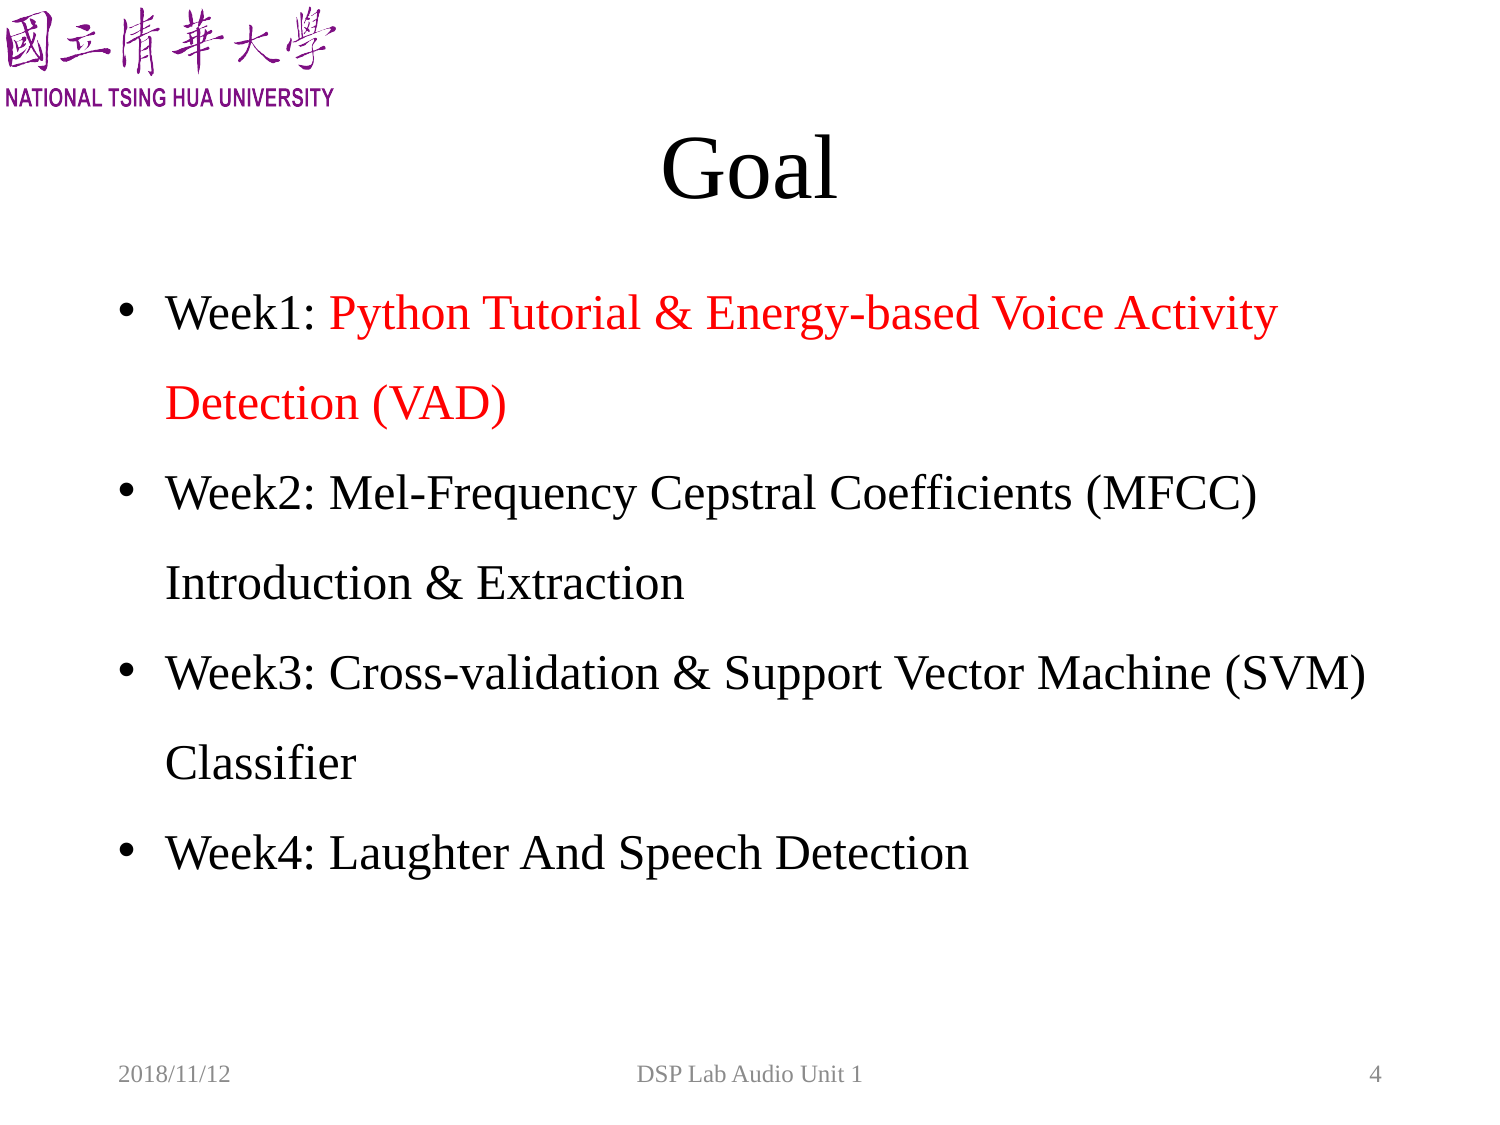

# Goal
Week1: Python Tutorial & Energy-based Voice Activity Detection (VAD)
Week2: Mel-Frequency Cepstral Coefficients (MFCC) Introduction & Extraction
Week3: Cross-validation & Support Vector Machine (SVM) Classifier
Week4: Laughter And Speech Detection
2018/11/12
DSP Lab Audio Unit 1
4